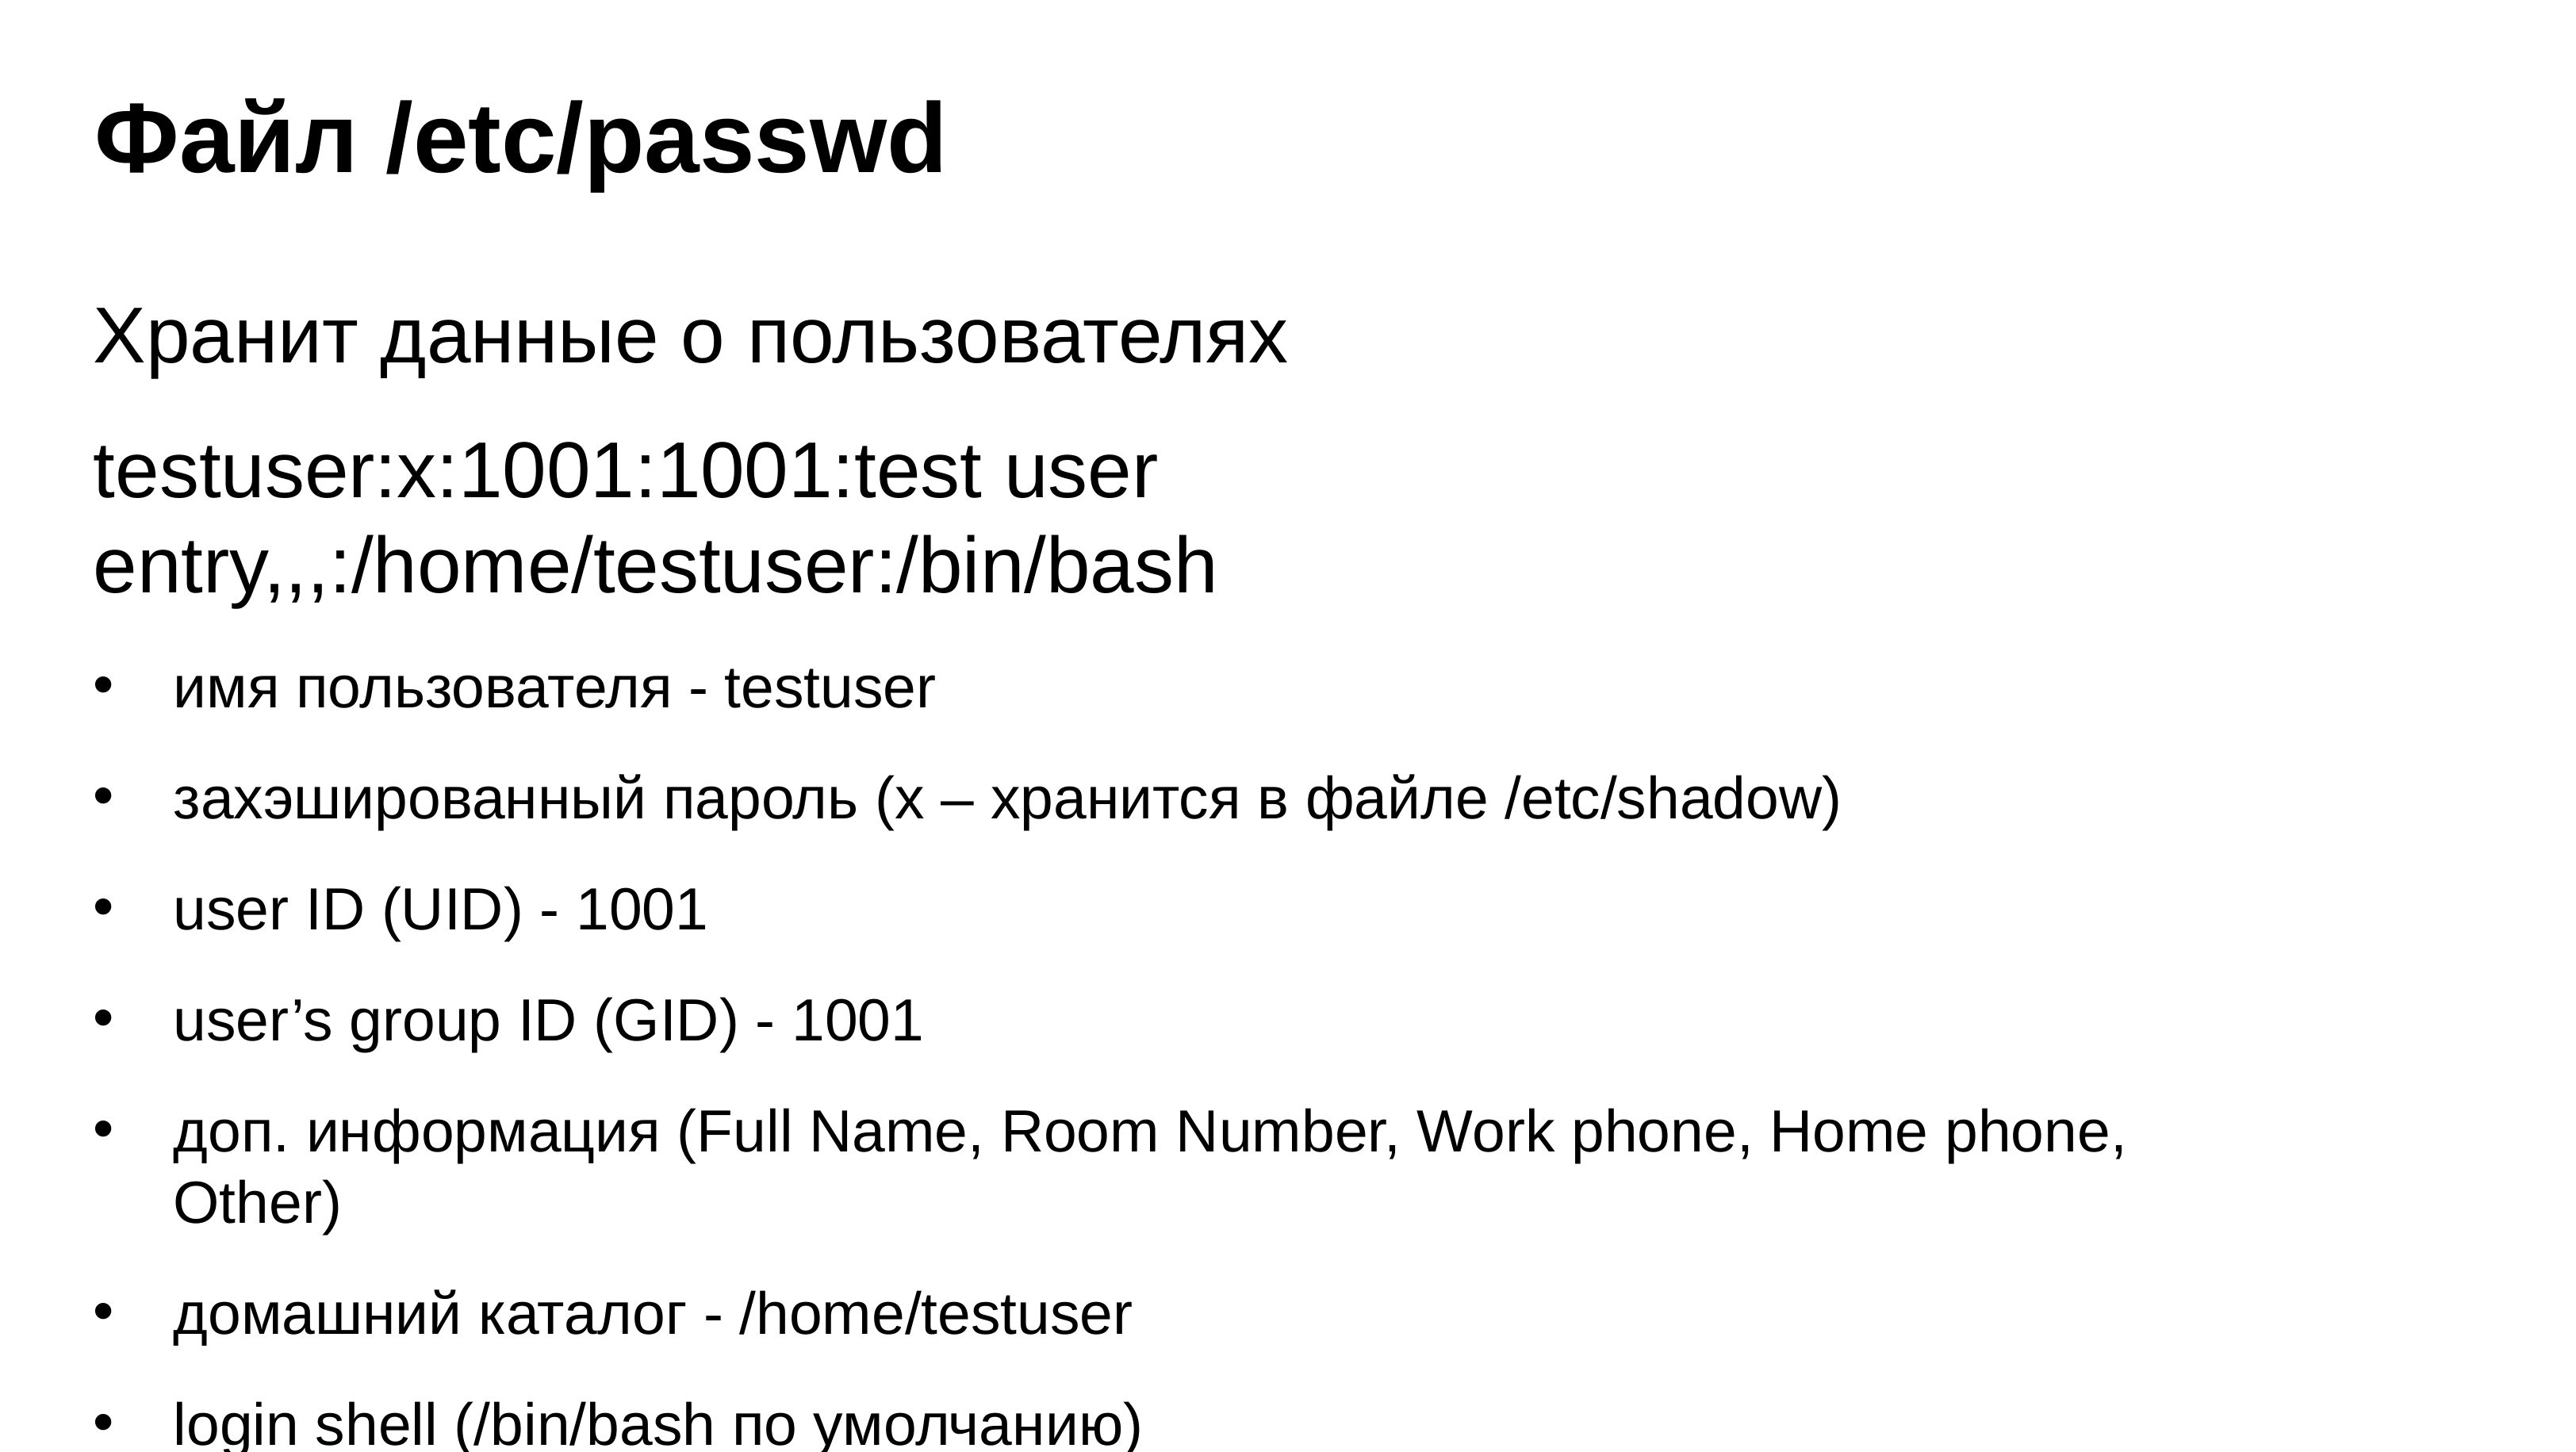

Файл /etc/passwd
Хранит данные о пользователях
testuser:x:1001:1001:test user entry,,,:/home/testuser:/bin/bash
имя пользователя - testuser
захэшированный пароль (x – хранится в файле /etc/shadow)
user ID (UID) - 1001
user’s group ID (GID) - 1001
доп. информация (Full Name, Room Number, Work phone, Home phone, Other)
домашний каталог - /home/testuser
login shell (/bin/bash по умолчанию)
14